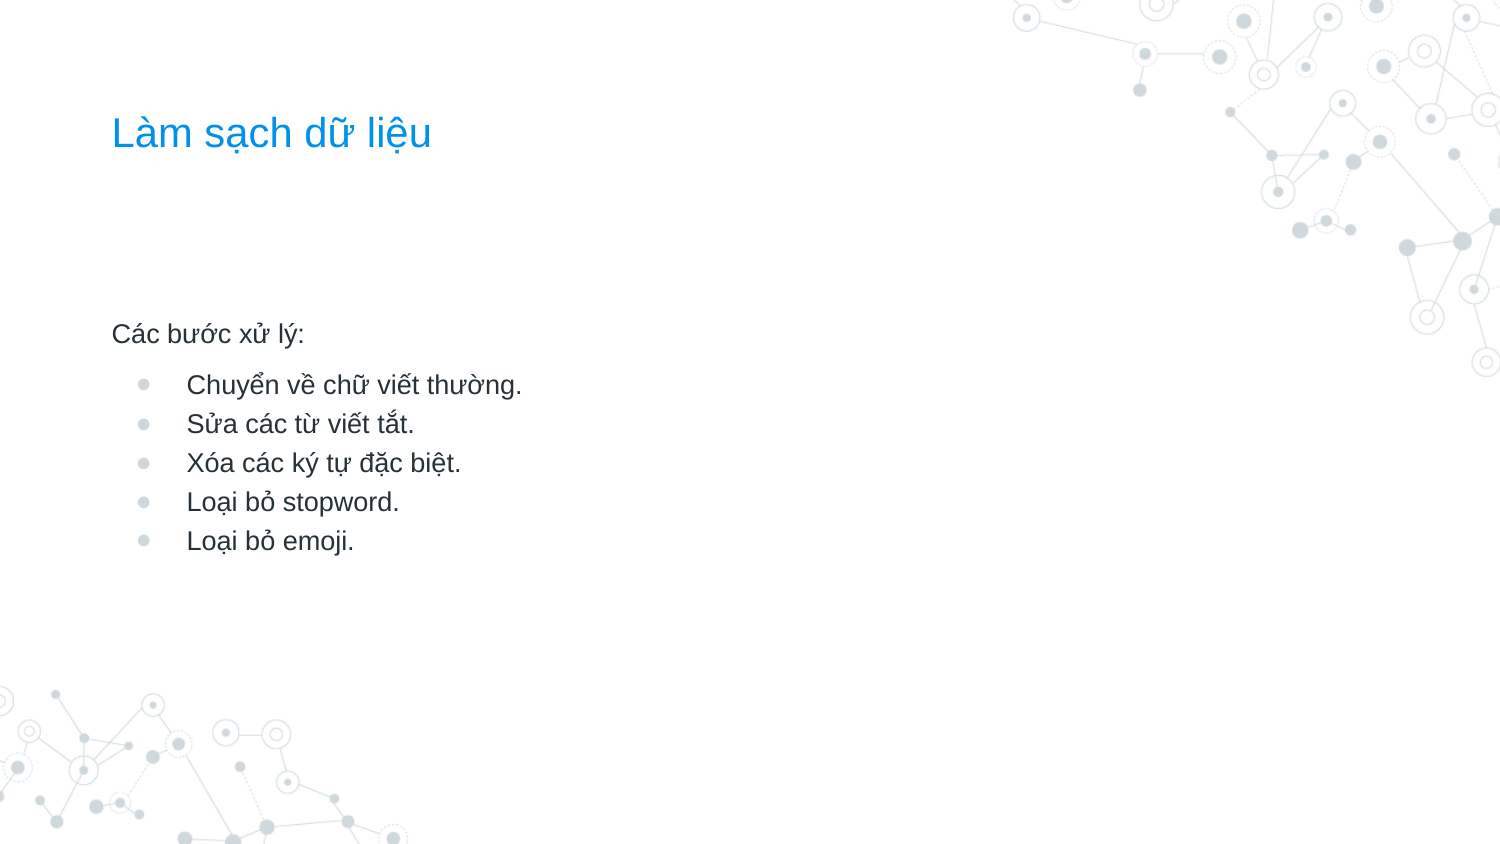

Làm sạch dữ liệu
Các bước xử lý:
Chuyển về chữ viết thường.
Sửa các từ viết tắt.
Xóa các ký tự đặc biệt.
Loại bỏ stopword.
Loại bỏ emoji.